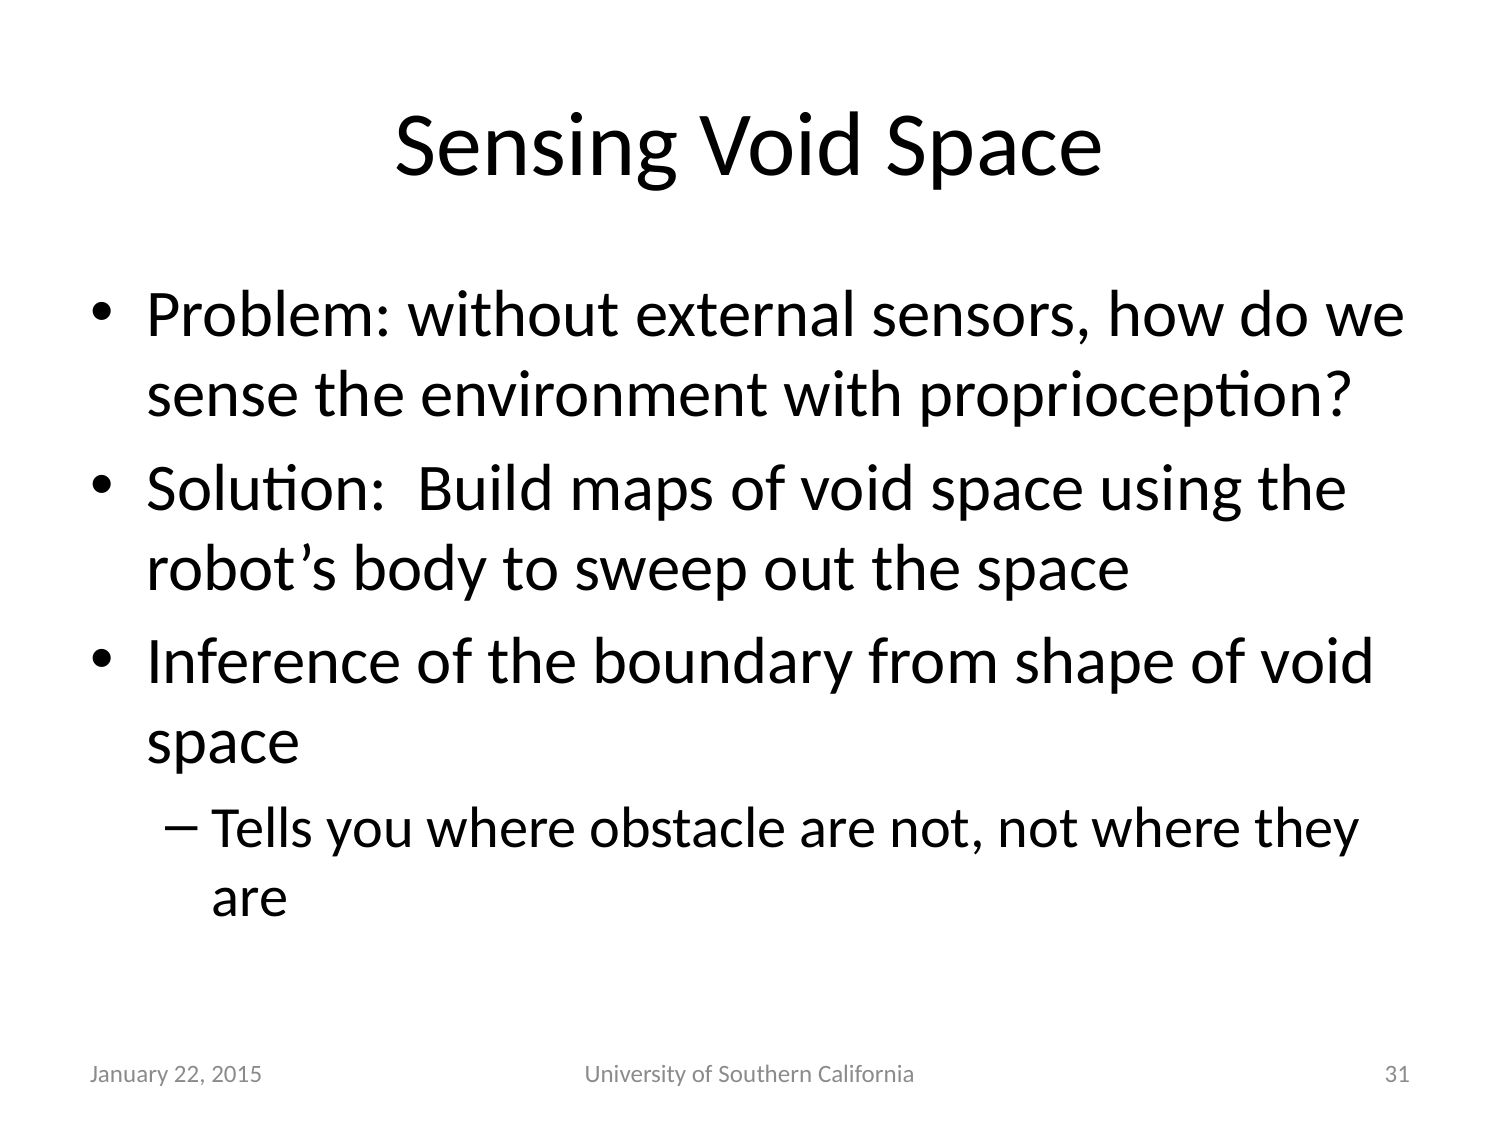

# Sensing Void Space
Problem: without external sensors, how do we sense the environment with proprioception?
Solution:  Build maps of void space using the robot’s body to sweep out the space
Inference of the boundary from shape of void space
Tells you where obstacle are not, not where they are

January 22, 2015
University of Southern California
31